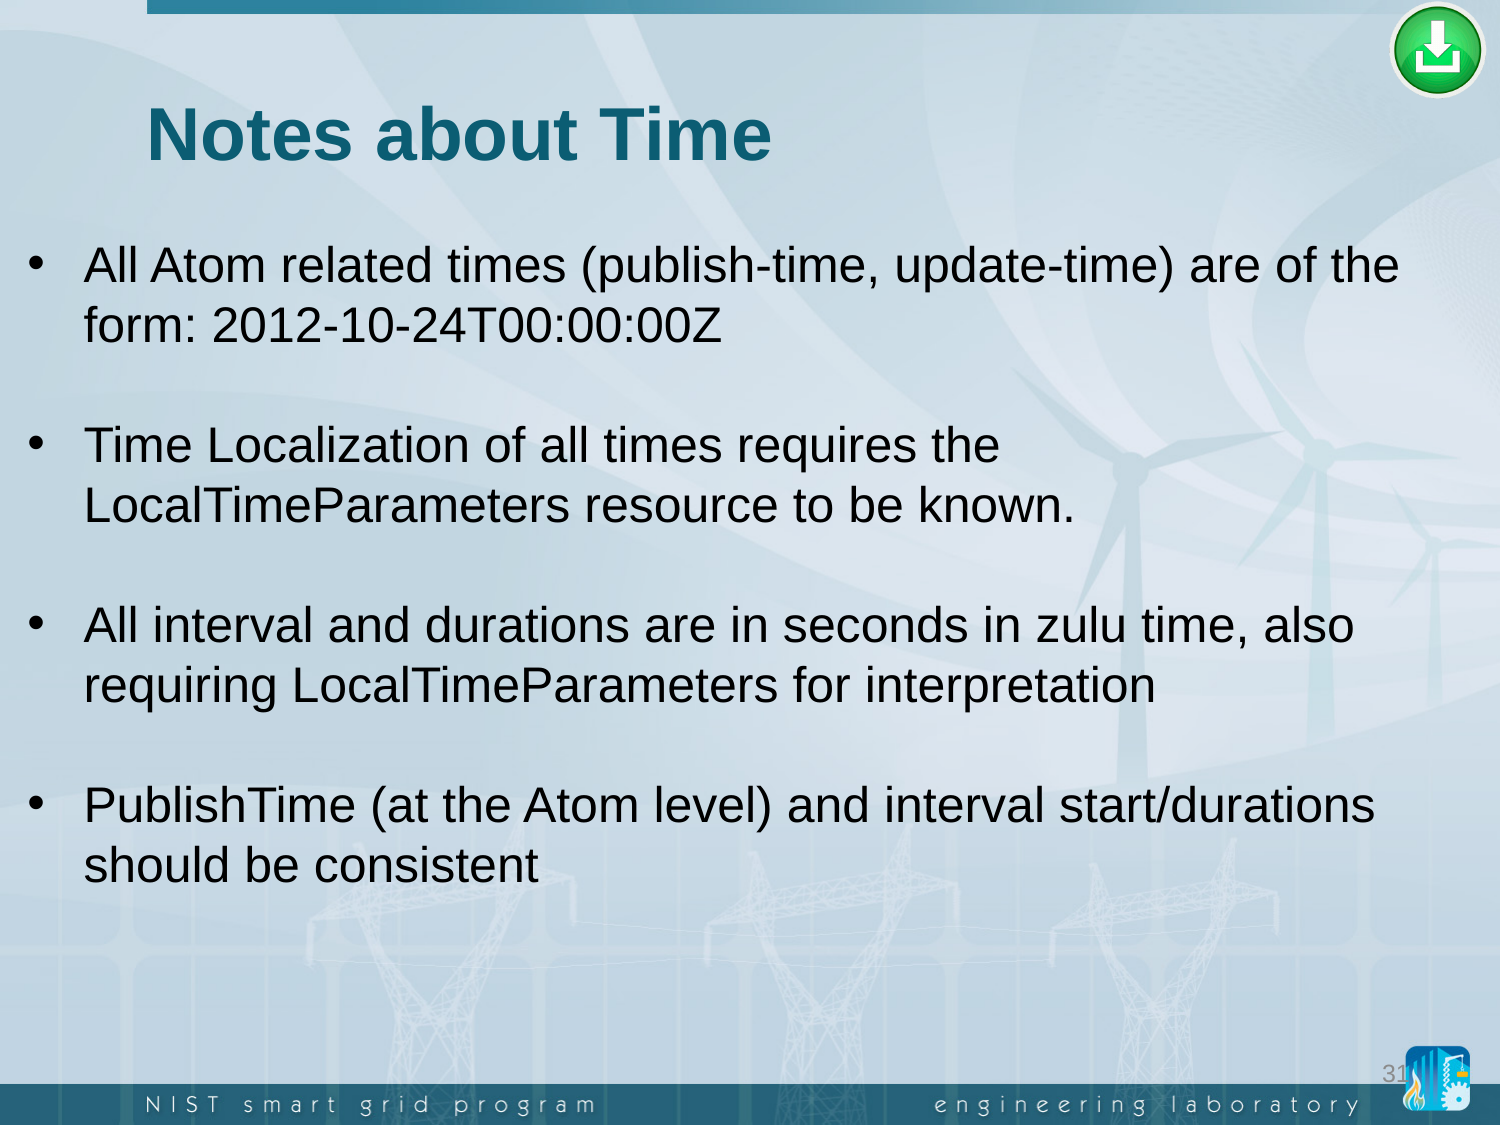

# Notes about Time
All Atom related times (publish-time, update-time) are of the form: 2012-10-24T00:00:00Z

Time Localization of all times requires the LocalTimeParameters resource to be known.

All interval and durations are in seconds in zulu time, also requiring LocalTimeParameters for interpretation

PublishTime (at the Atom level) and interval start/durations should be consistent
31